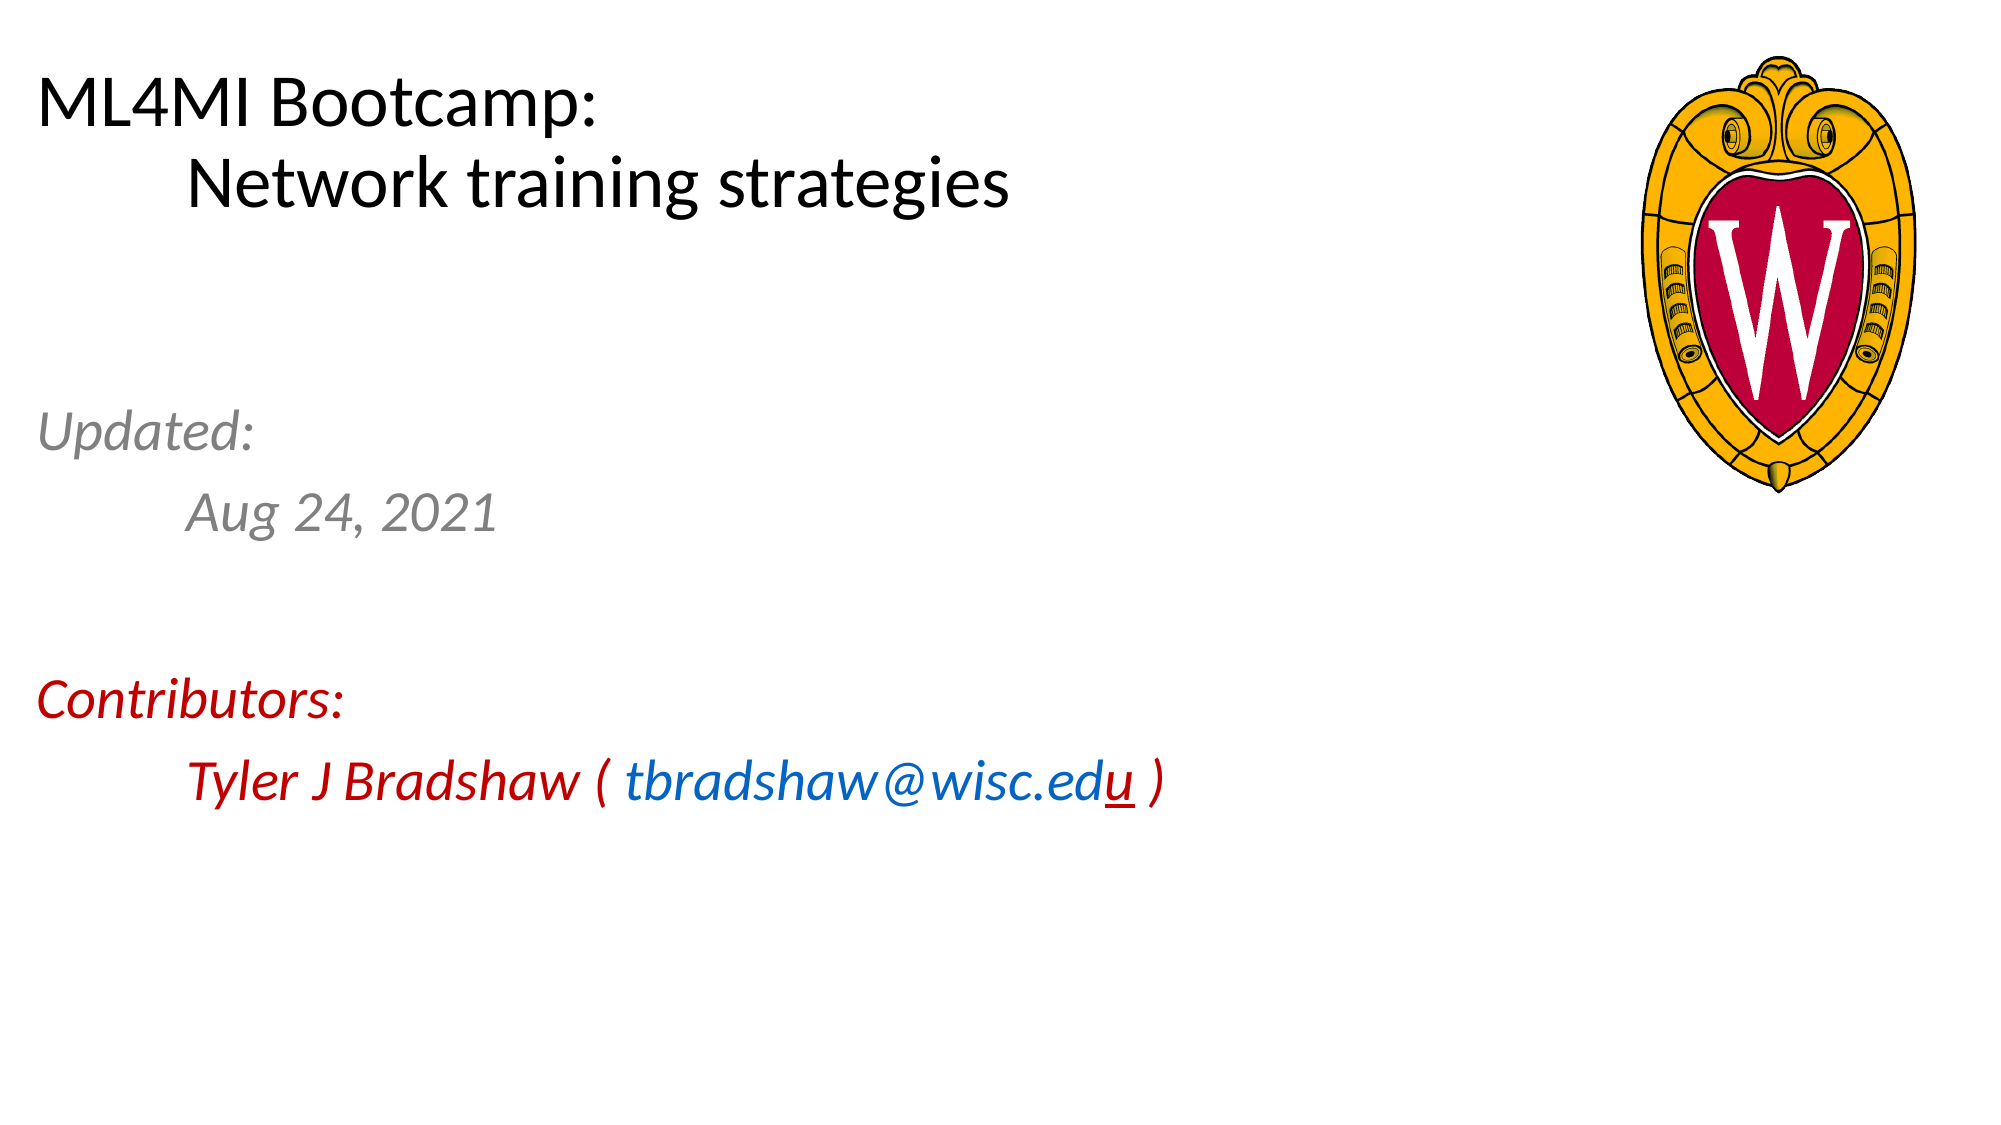

# ML4MI Bootcamp: Network training strategies
Updated:
	Aug 24, 2021
Contributors:
	Tyler J Bradshaw ( tbradshaw@wisc.edu )